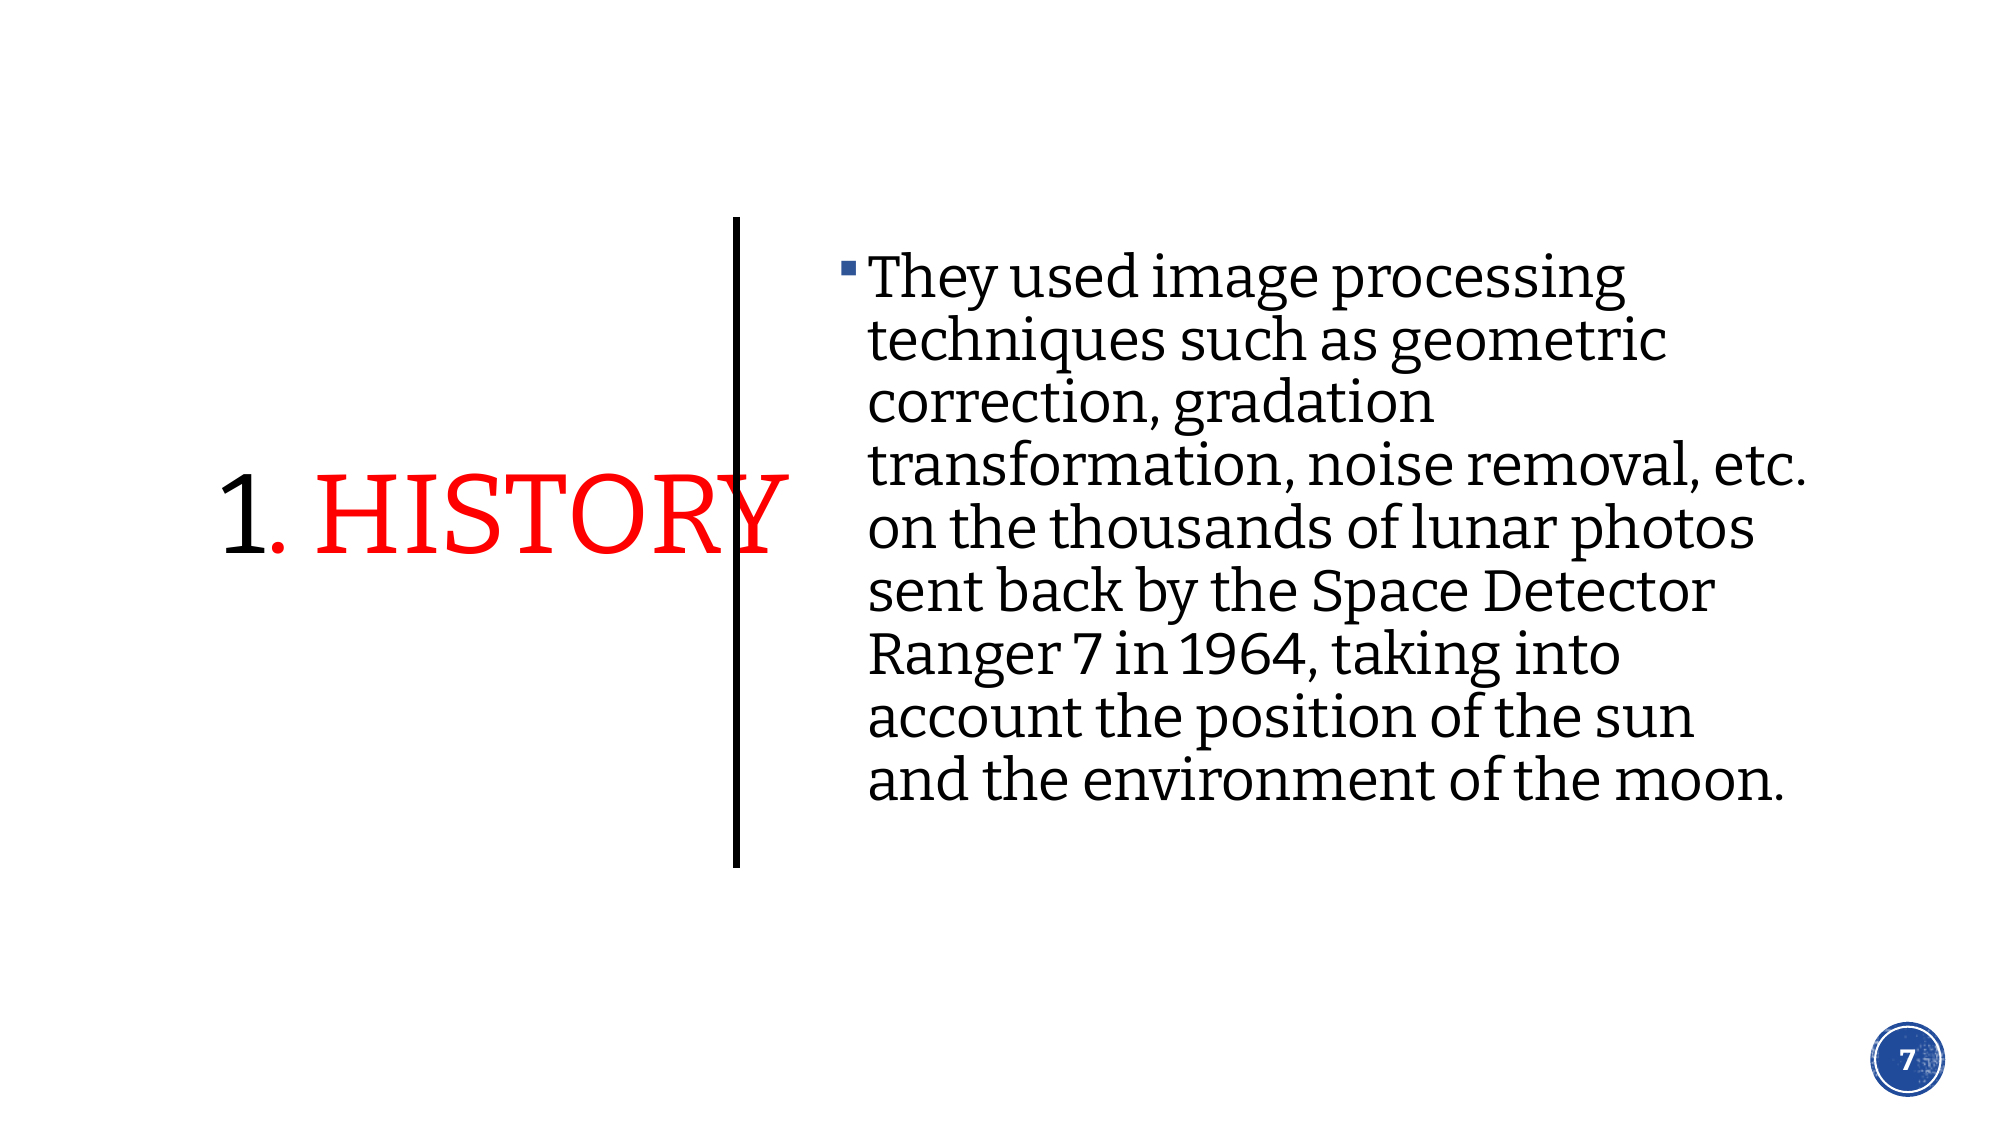

They used image processing techniques such as geometric correction, gradation transformation, noise removal, etc. on the thousands of lunar photos sent back by the Space Detector Ranger 7 in 1964, taking into account the position of the sun and the environment of the moon.

# 1. History
7